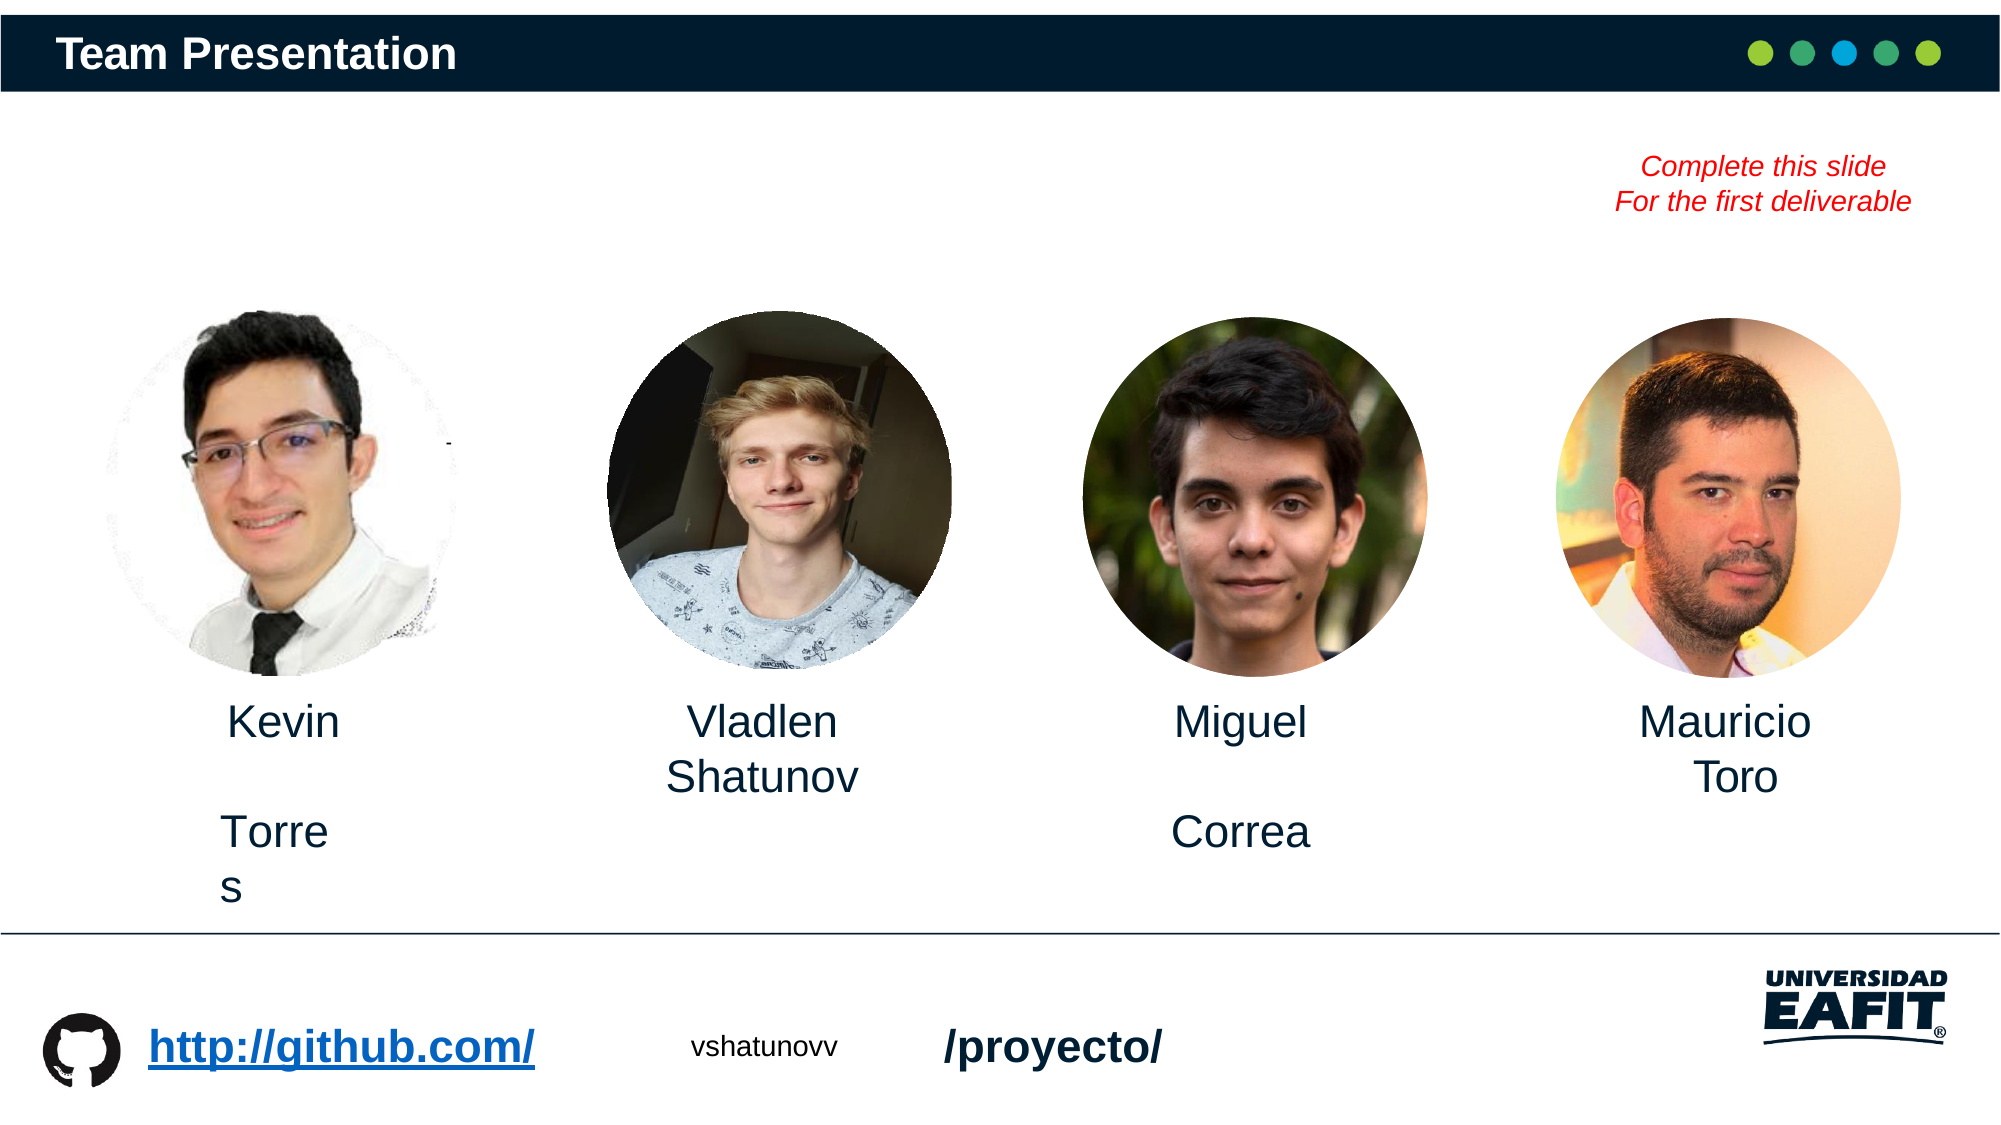

# Team Presentation
Complete this slide
For the first deliverable

Kevin  Torres
Vladlen  Shatunov
Miguel  Correa
Mauricio  Toro
http://github.com/
/proyecto/
vshatunovv